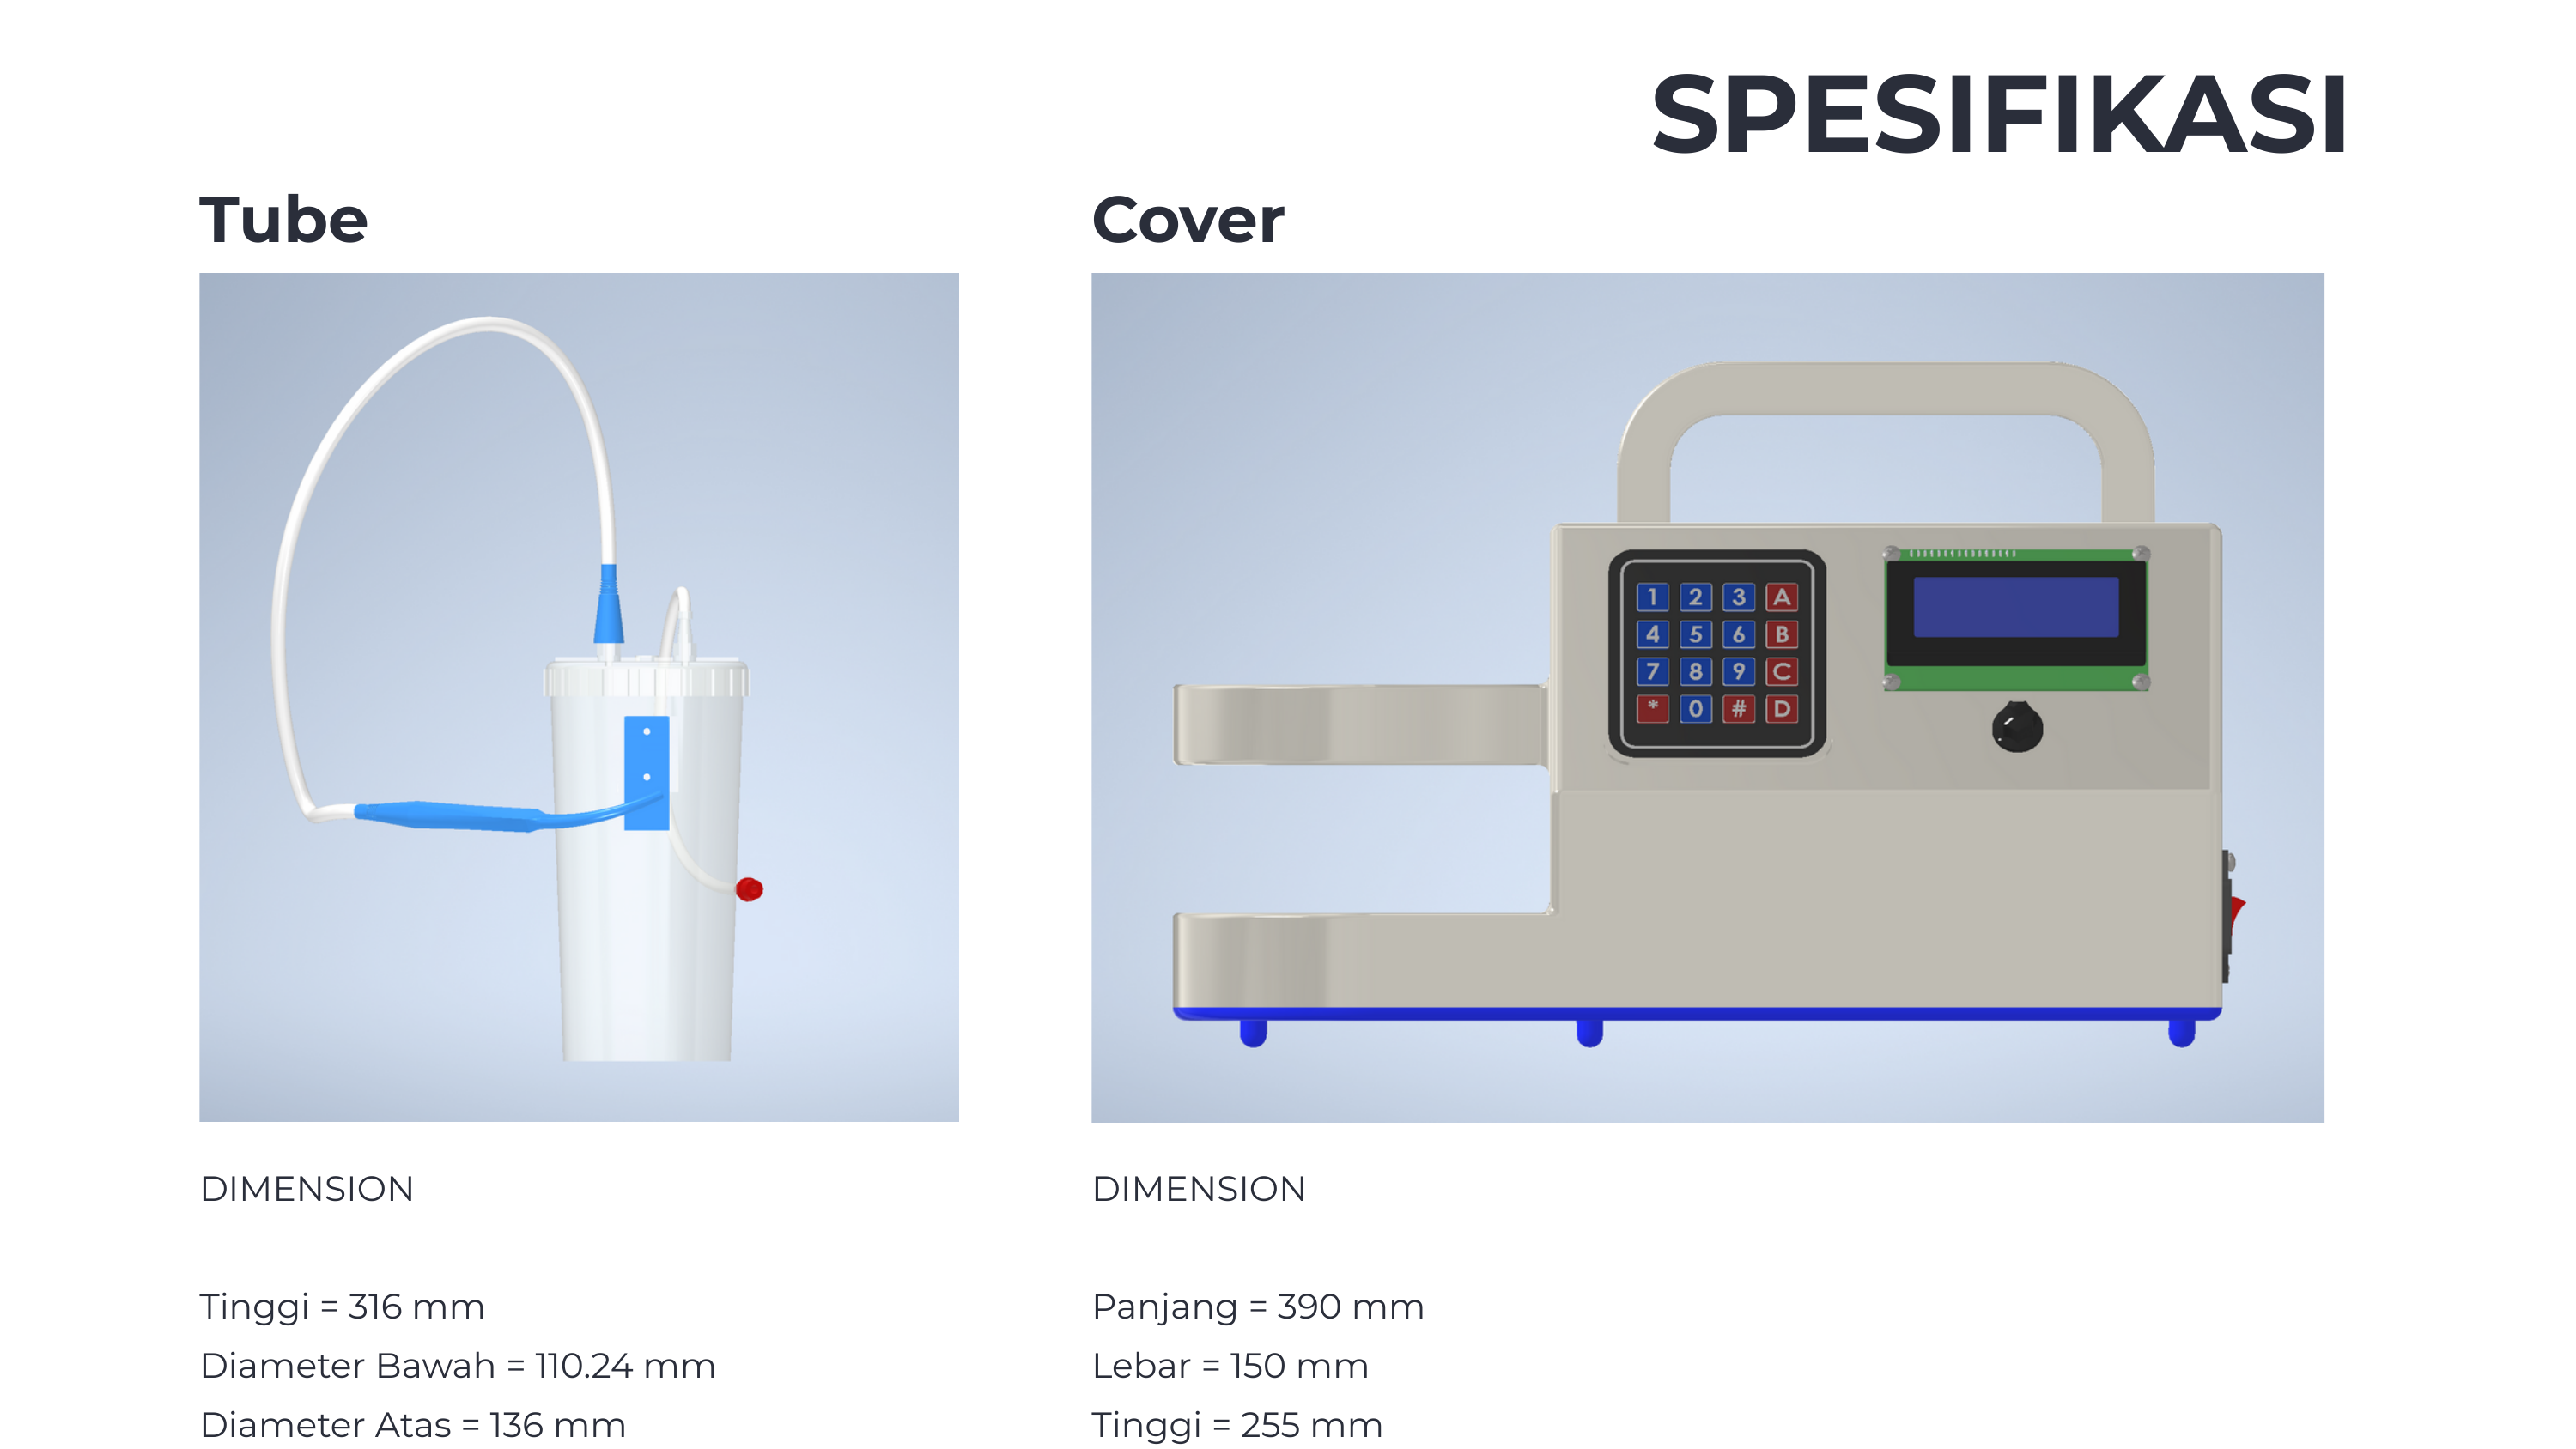

SPESIFIKASI
Tube
Cover

DIMENSION

Tinggi = 316 mm
Diameter Bawah = 110.24 mm
Diameter Atas = 136 mm
DIMENSION

Panjang = 390 mm
Lebar = 150 mm
Tinggi = 255 mm